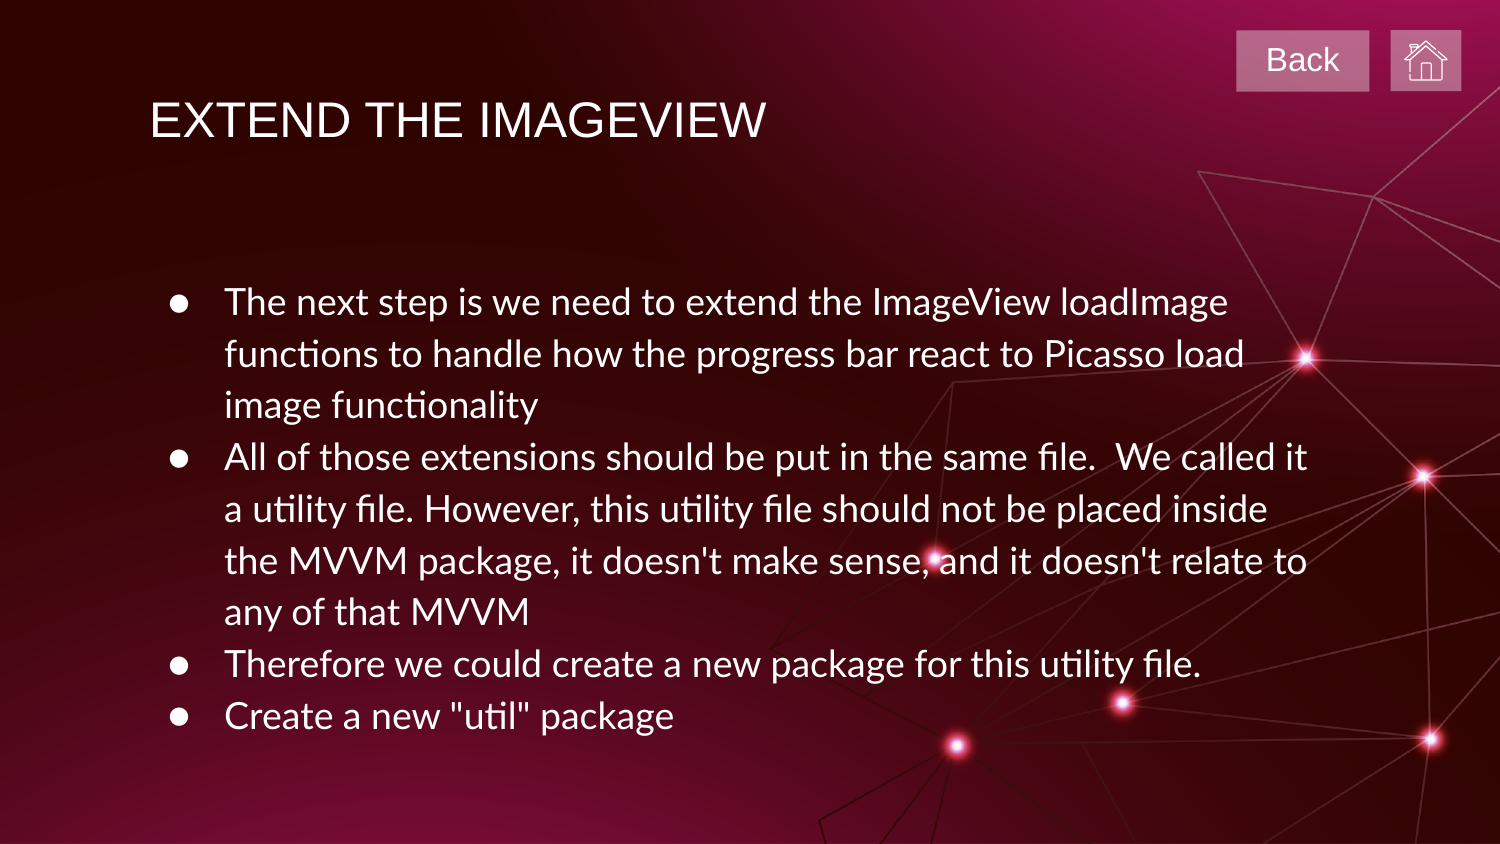

Back

# EXTEND THE IMAGEVIEW
The next step is we need to extend the ImageView loadImage functions to handle how the progress bar react to Picasso load image functionality
All of those extensions should be put in the same file.  We called it a utility file. However, this utility file should not be placed inside the MVVM package, it doesn't make sense, and it doesn't relate to any of that MVVM
Therefore we could create a new package for this utility file.
Create a new "util" package